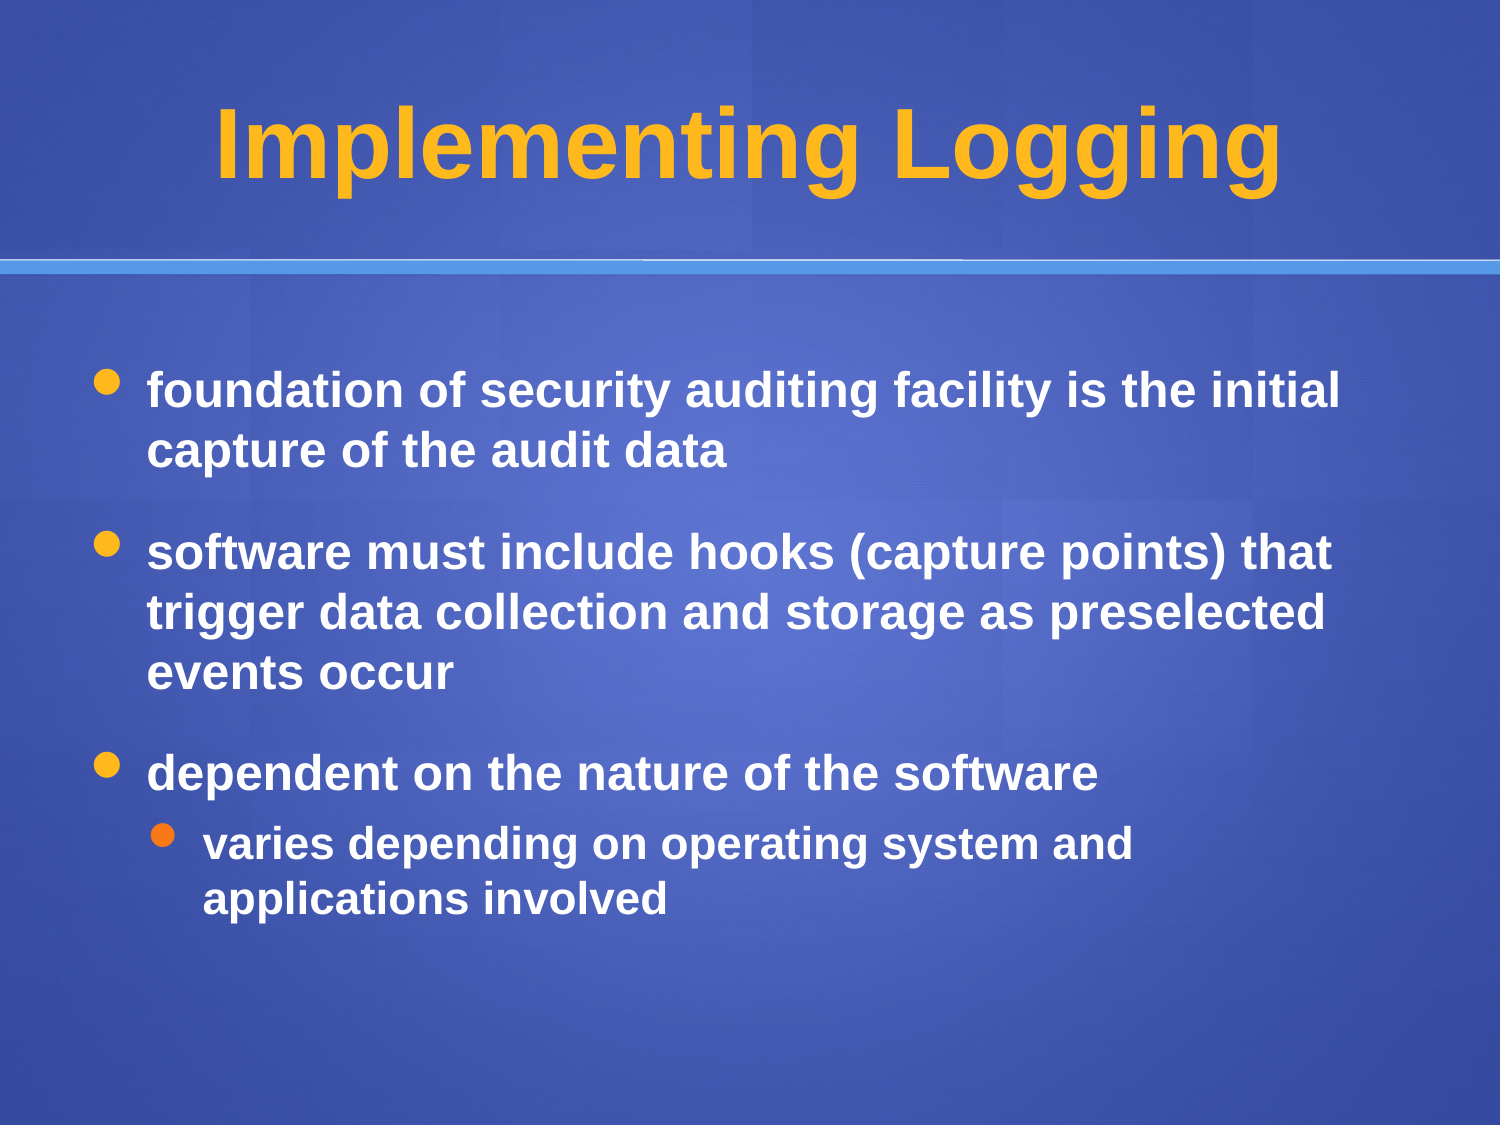

# Implementing Logging
foundation of security auditing facility is the initial capture of the audit data
software must include hooks (capture points) that trigger data collection and storage as preselected events occur
dependent on the nature of the software
varies depending on operating system and applications involved